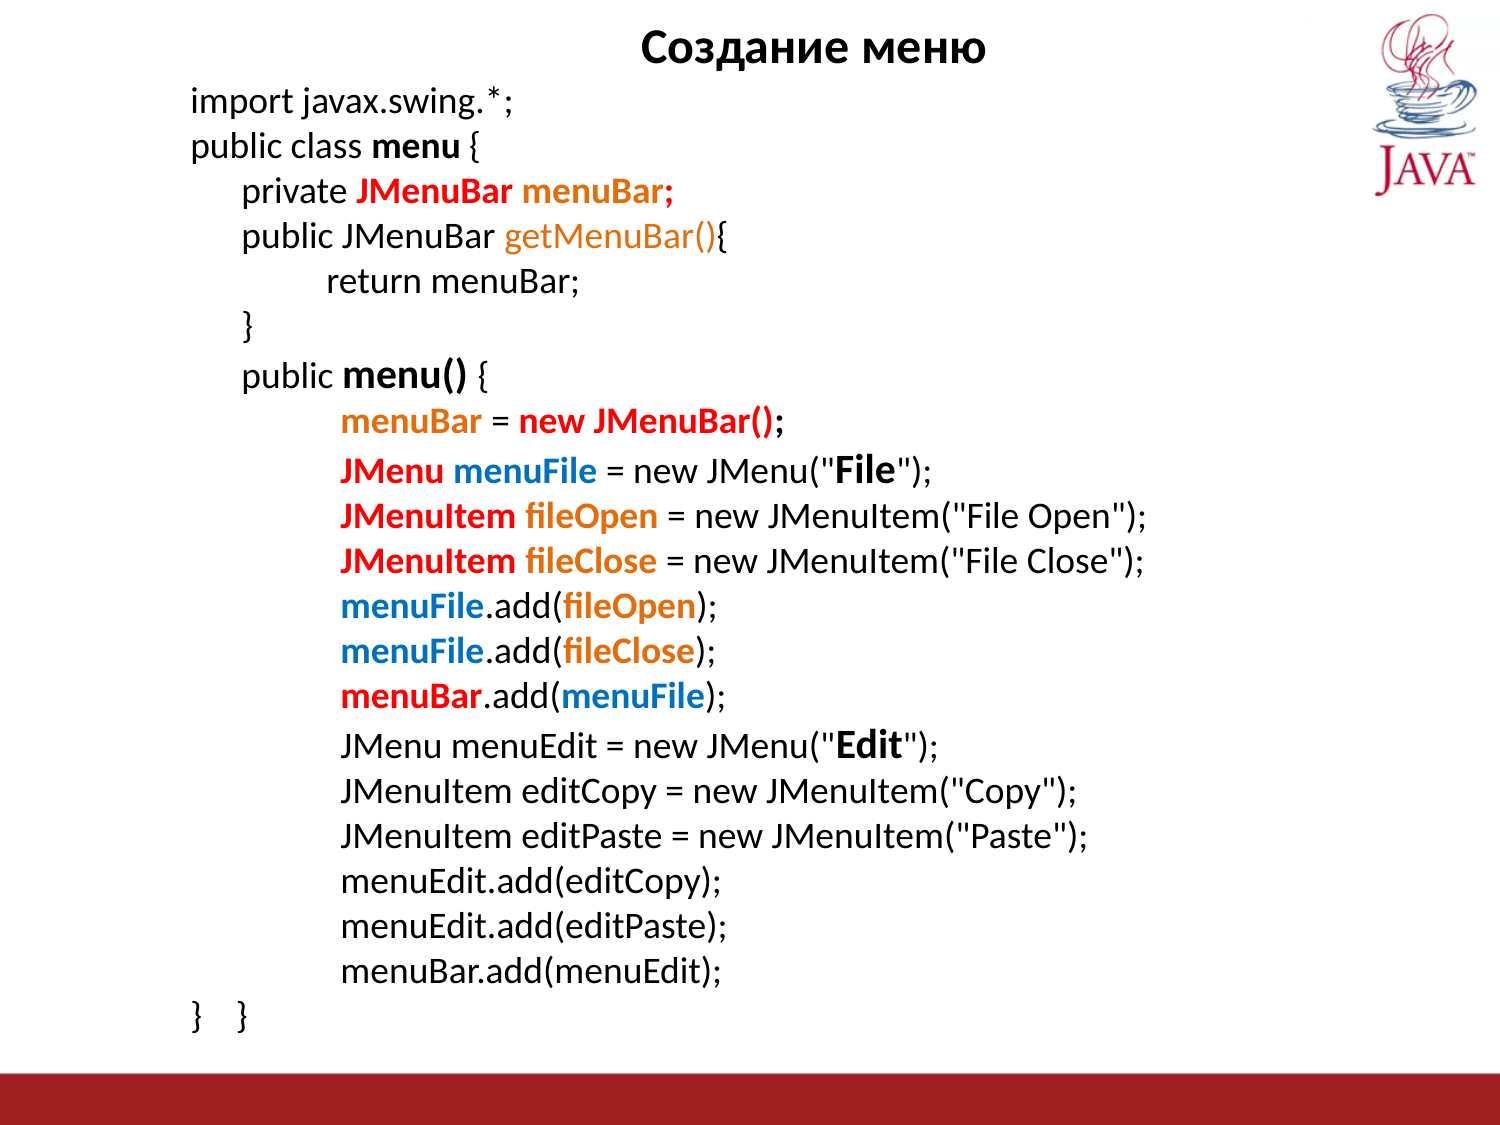

Создание меню
import javax.swing.*;
public class menu {
      private JMenuBar menuBar;
      public JMenuBar getMenuBar(){
                return menuBar;
      }
      public menu() {
	menuBar = new JMenuBar();
	JMenu menuFile = new JMenu("File");
	JMenuItem fileOpen = new JMenuItem("File Open");
	JMenuItem fileClose = new JMenuItem("File Close");
	menuFile.add(fileOpen);
	menuFile.add(fileClose);
	menuBar.add(menuFile);
	JMenu menuEdit = new JMenu("Edit");
	JMenuItem editCopy = new JMenuItem("Copy");
	JMenuItem editPaste = new JMenuItem("Paste");
	menuEdit.add(editCopy);
	menuEdit.add(editPaste);
	menuBar.add(menuEdit);
}    }